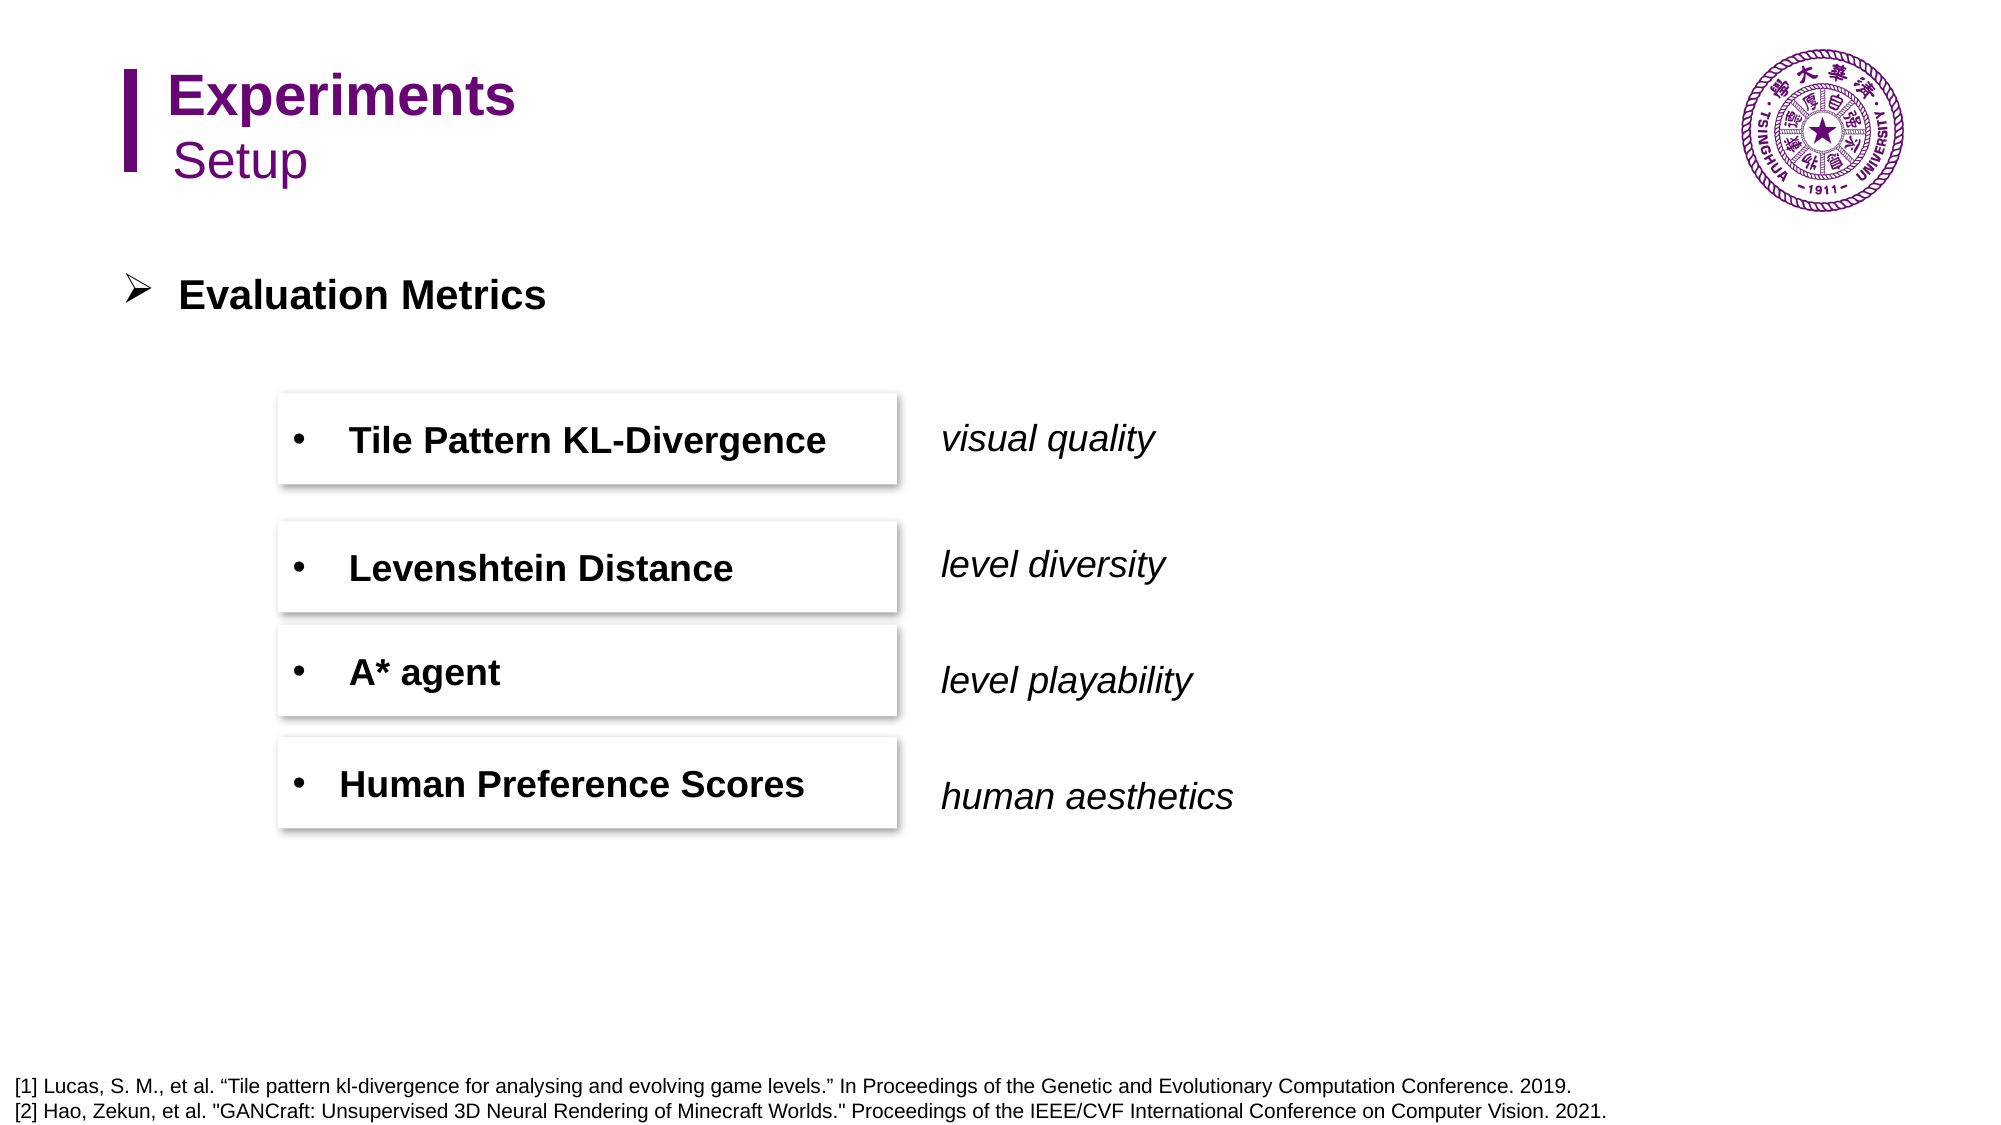

Experiments
Setup
Evaluation Metrics
Tile Pattern KL-Divergence
visual quality
Levenshtein Distance
level diversity
A* agent
level playability
Human Preference Scores
human aesthetics
14
[1] Lucas, S. M., et al. “Tile pattern kl-divergence for analysing and evolving game levels.” In Proceedings of the Genetic and Evolutionary Computation Conference. 2019.
[2] Hao, Zekun, et al. "GANCraft: Unsupervised 3D Neural Rendering of Minecraft Worlds." Proceedings of the IEEE/CVF International Conference on Computer Vision. 2021.